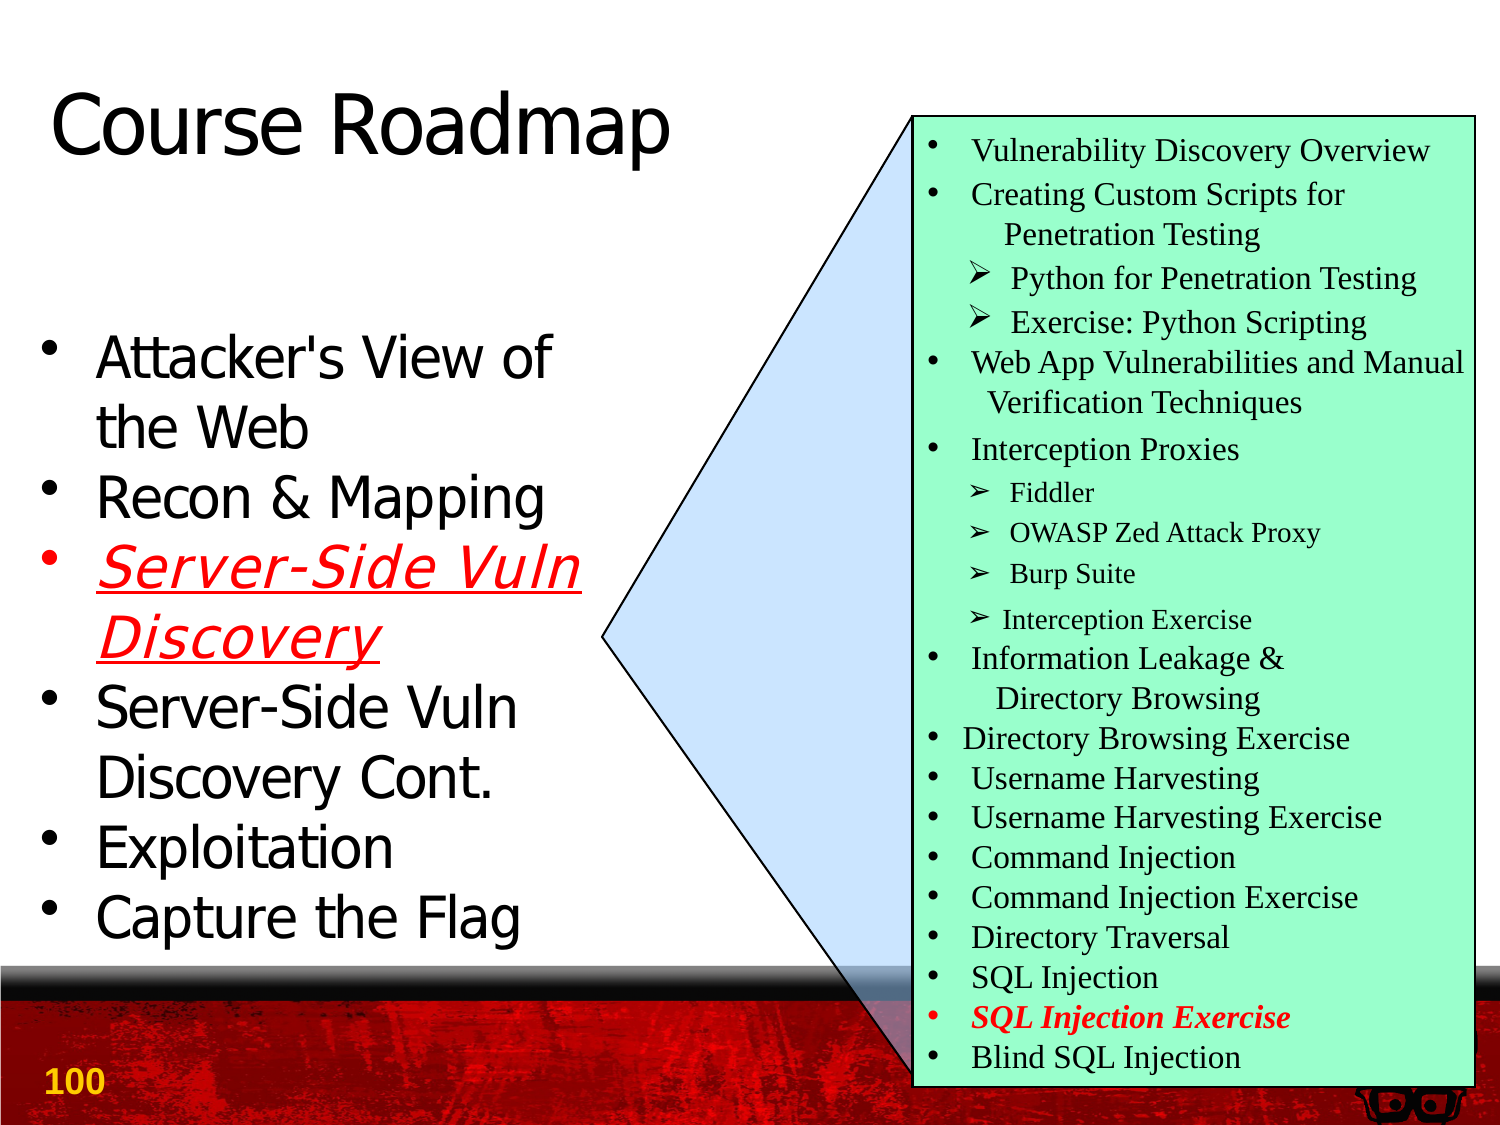

# Course Roadmap

 Vulnerability Discovery Overview
 Creating Custom Scripts for
     Penetration Testing
 Python for Penetration Testing
 Exercise: Python Scripting
 Web App Vulnerabilities and Manual
   Verification Techniques
 Interception Proxies
 Fiddler
 OWASP Zed Attack Proxy
 Burp Suite
Interception Exercise
 Information Leakage &
    Directory Browsing
Directory Browsing Exercise
 Username Harvesting
 Username Harvesting Exercise
 Command Injection
 Command Injection Exercise
 Directory Traversal
 SQL Injection
 SQL Injection Exercise
 Blind SQL Injection
Attacker's View of
the Web
Recon & Mapping
Server-Side Vuln
Discovery
Server-Side Vuln
Discovery Cont.
Exploitation
Capture the Flag